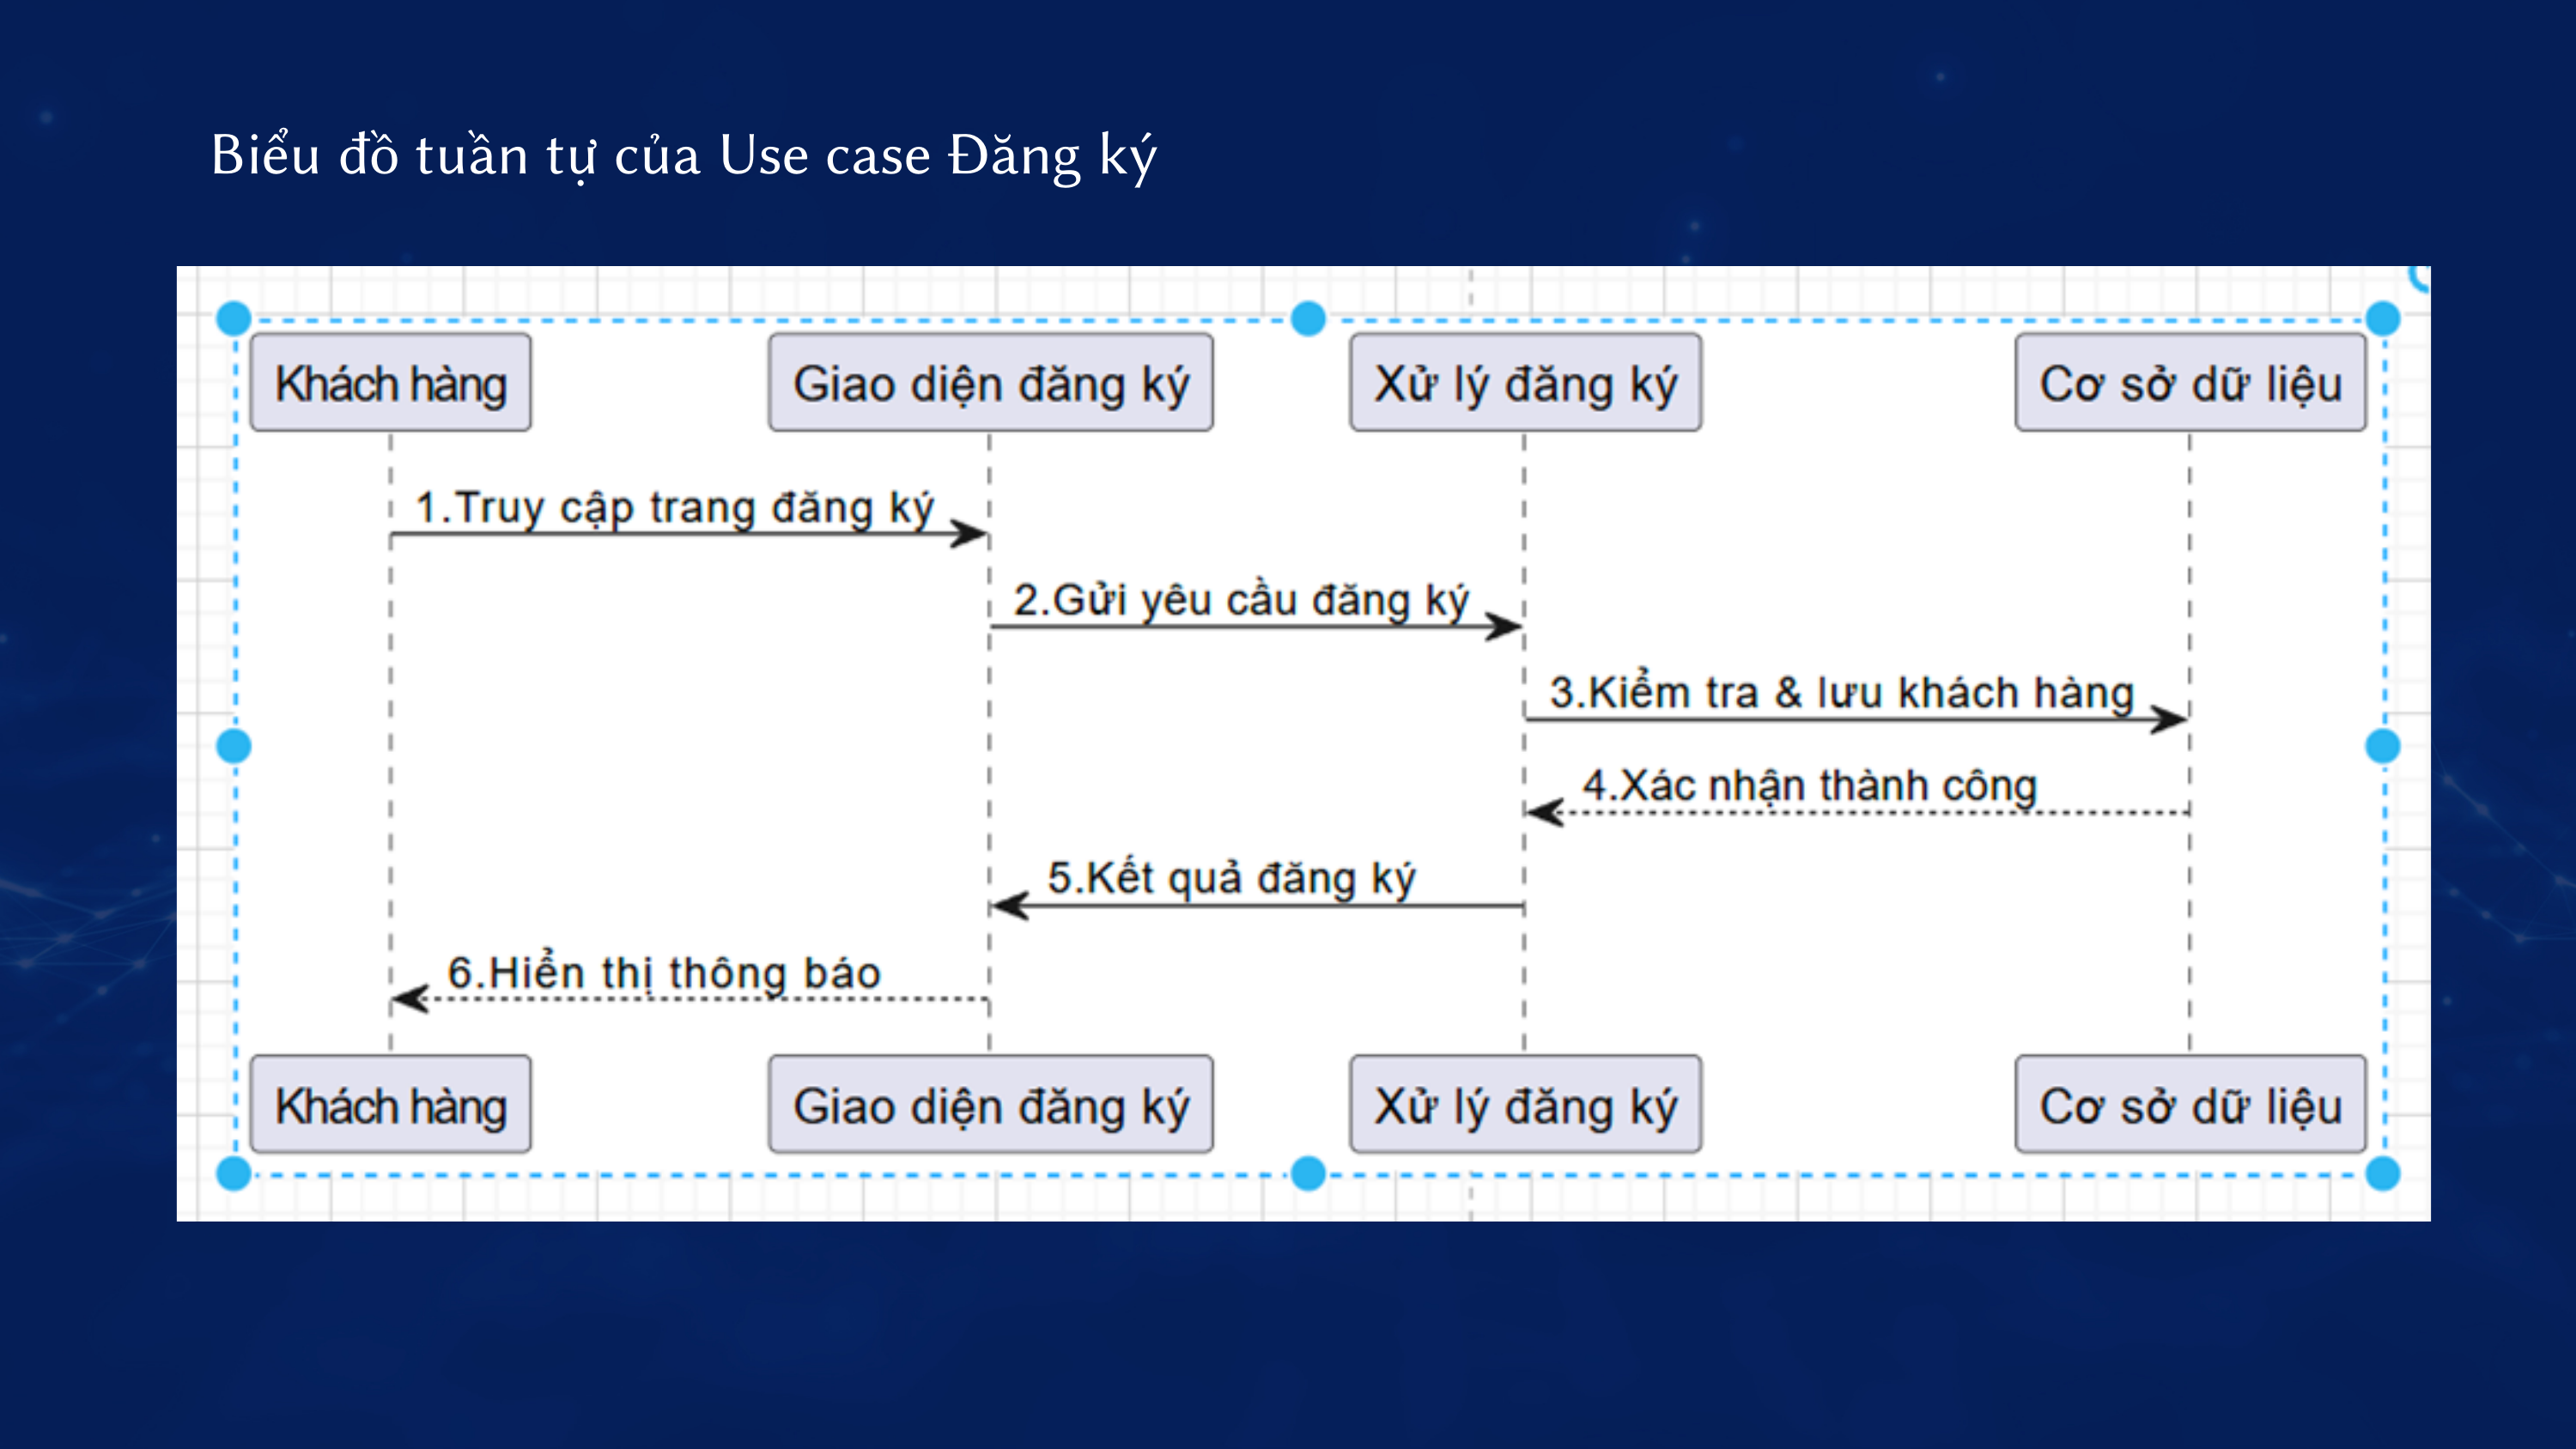

Biểu đồ tuần tự của Use case Đăng ký